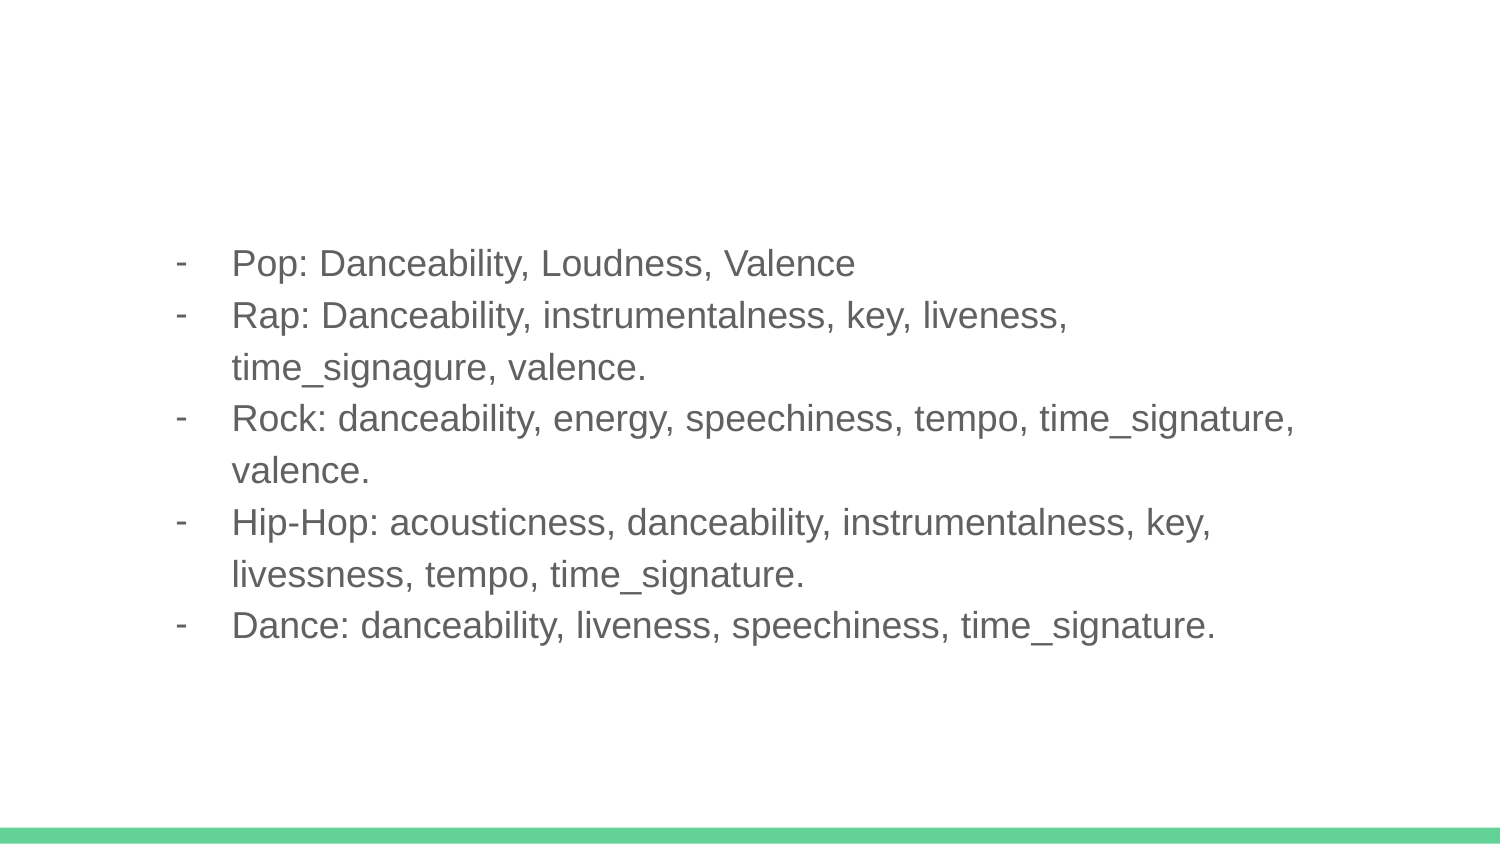

Pop: Danceability, Loudness, Valence
Rap: Danceability, instrumentalness, key, liveness, time_signagure, valence.
Rock: danceability, energy, speechiness, tempo, time_signature, valence.
Hip-Hop: acousticness, danceability, instrumentalness, key, livessness, tempo, time_signature.
Dance: danceability, liveness, speechiness, time_signature.